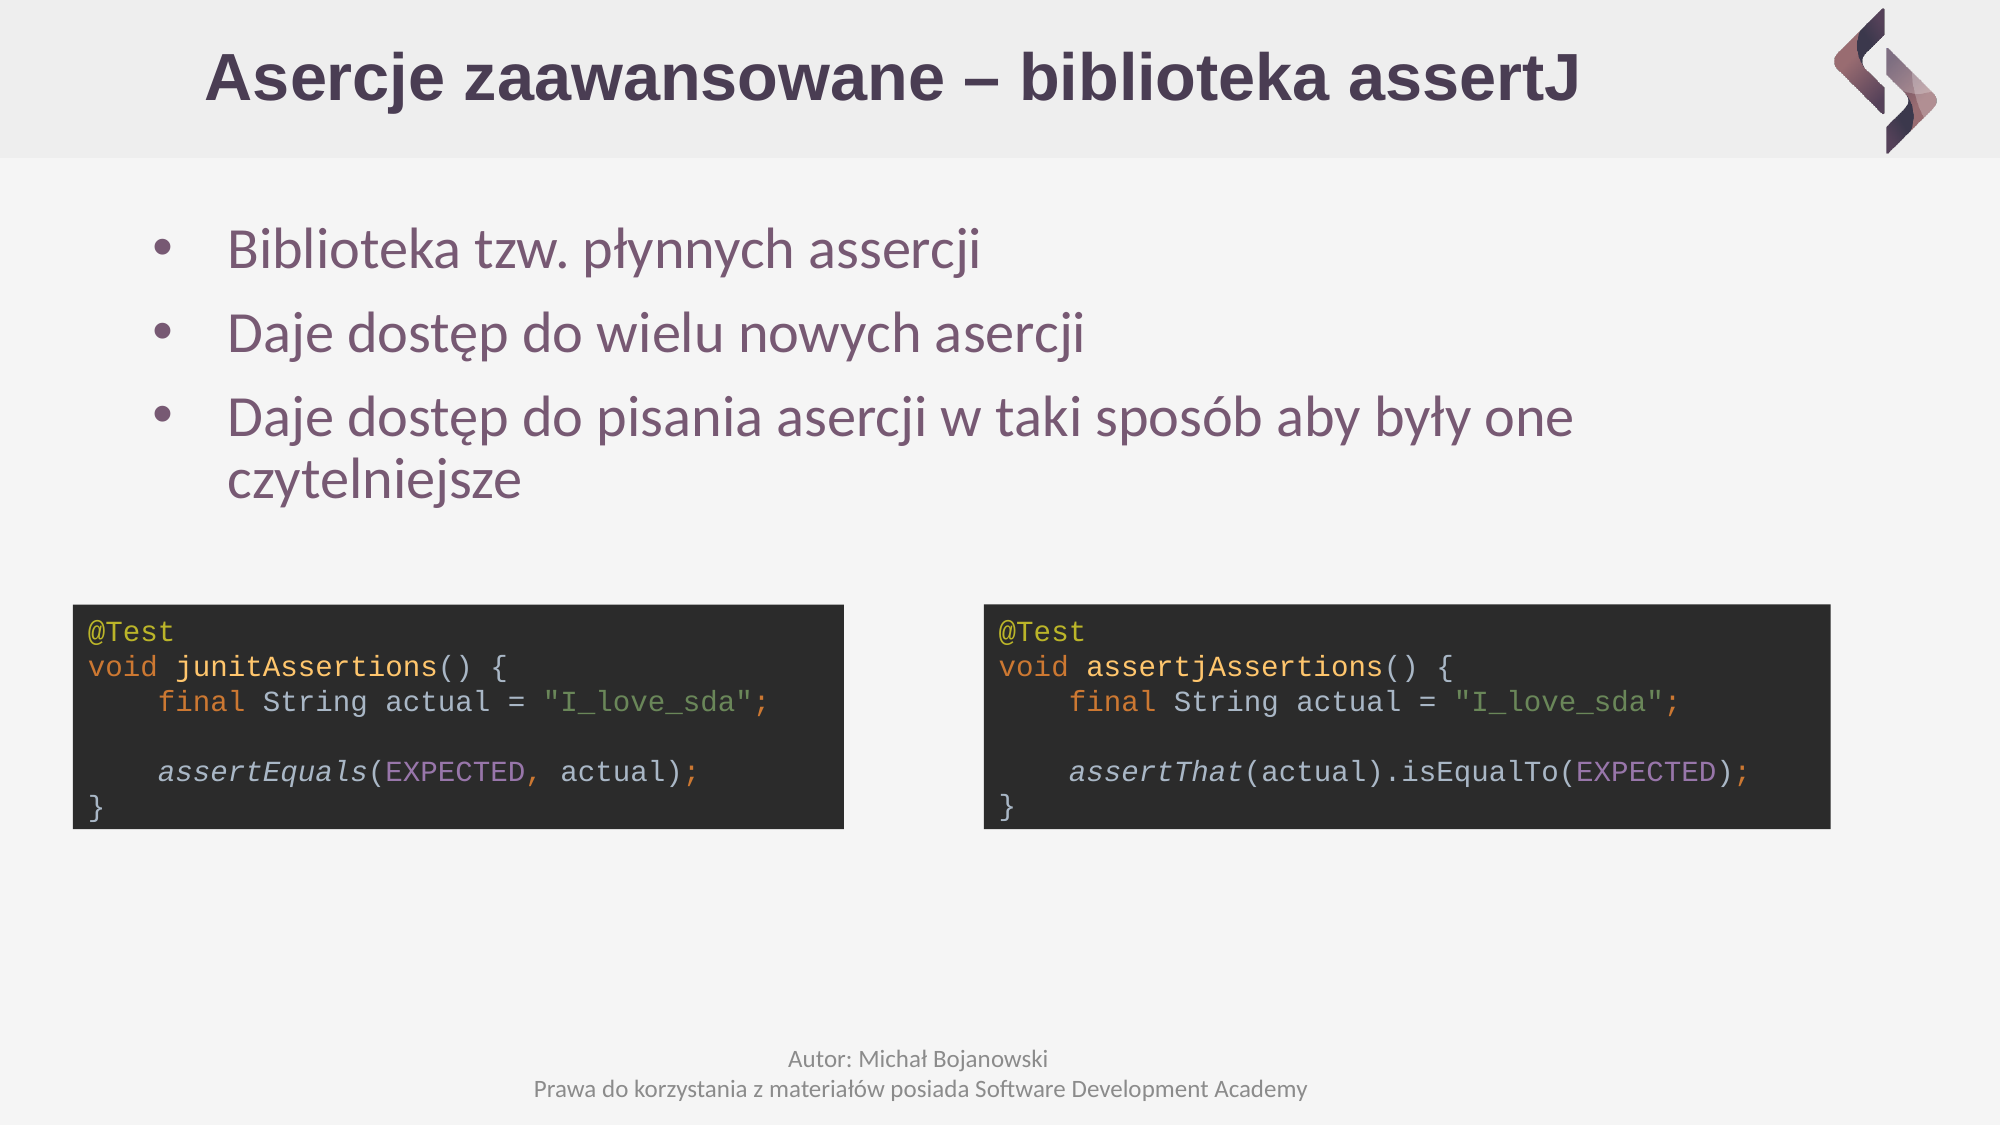

# Asercje zaawansowane – biblioteka assertJ

Biblioteka tzw. płynnych assercji
Daje dostęp do wielu nowych asercji
Daje dostęp do pisania asercji w taki sposób aby były one czytelniejsze

@Test
void assertjAssertions() {
    final String actual = "I_love_sda";
    assertThat(actual).isEqualTo(EXPECTED);
}
@Test
void junitAssertions() {
    final String actual = "I_love_sda";
    assertEquals(EXPECTED, actual);
}
Autor: Michał Bojanowski
Prawa do korzystania z materiałów posiada Software Development Academy